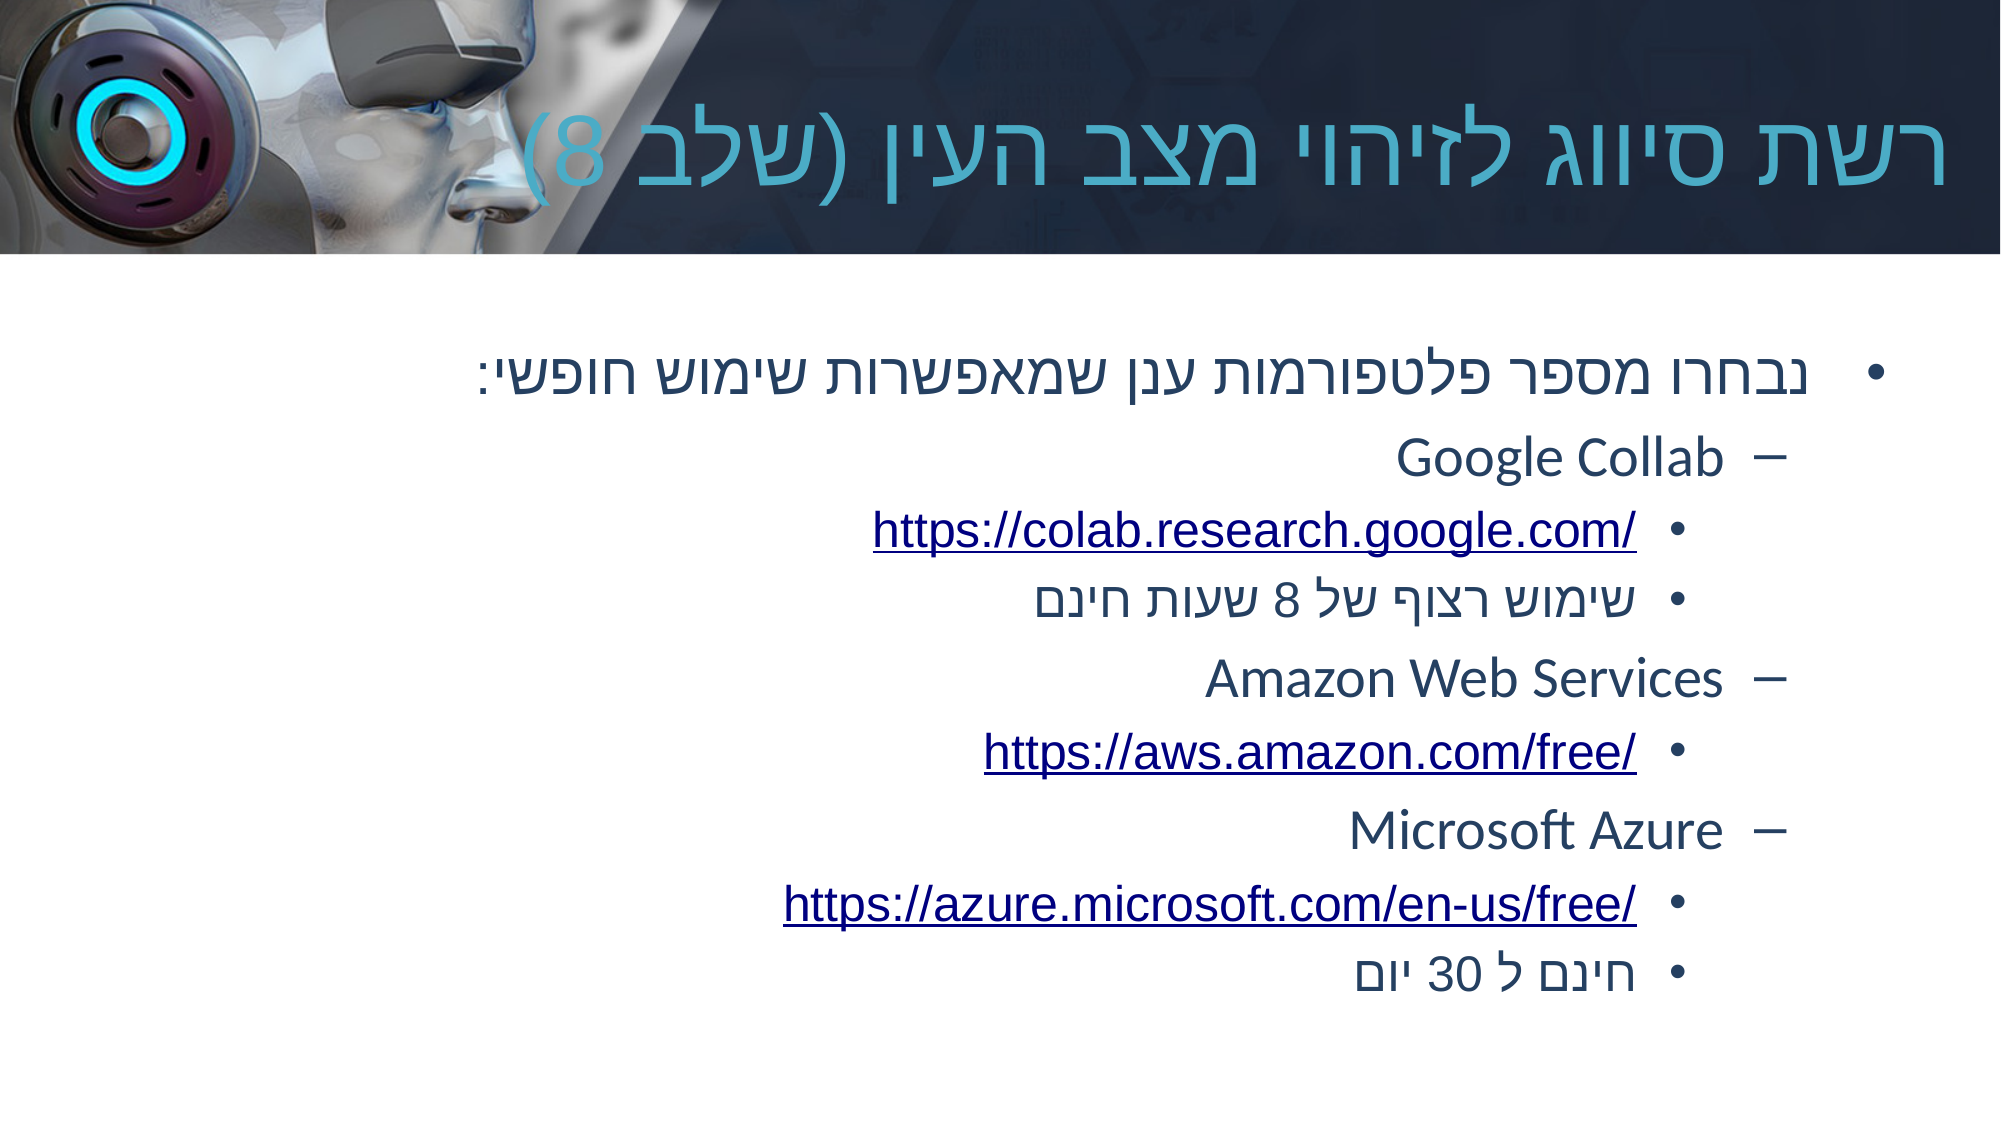

# רשת סיווג לזיהוי מצב העין (שלב 8)
נבחרו מספר פלטפורמות ענן שמאפשרות שימוש חופשי:
Google Collab
https://colab.research.google.com/
שימוש רצוף של 8 שעות חינם
Amazon Web Services
https://aws.amazon.com/free/
Microsoft Azure
https://azure.microsoft.com/en-us/free/
חינם ל 30 יום